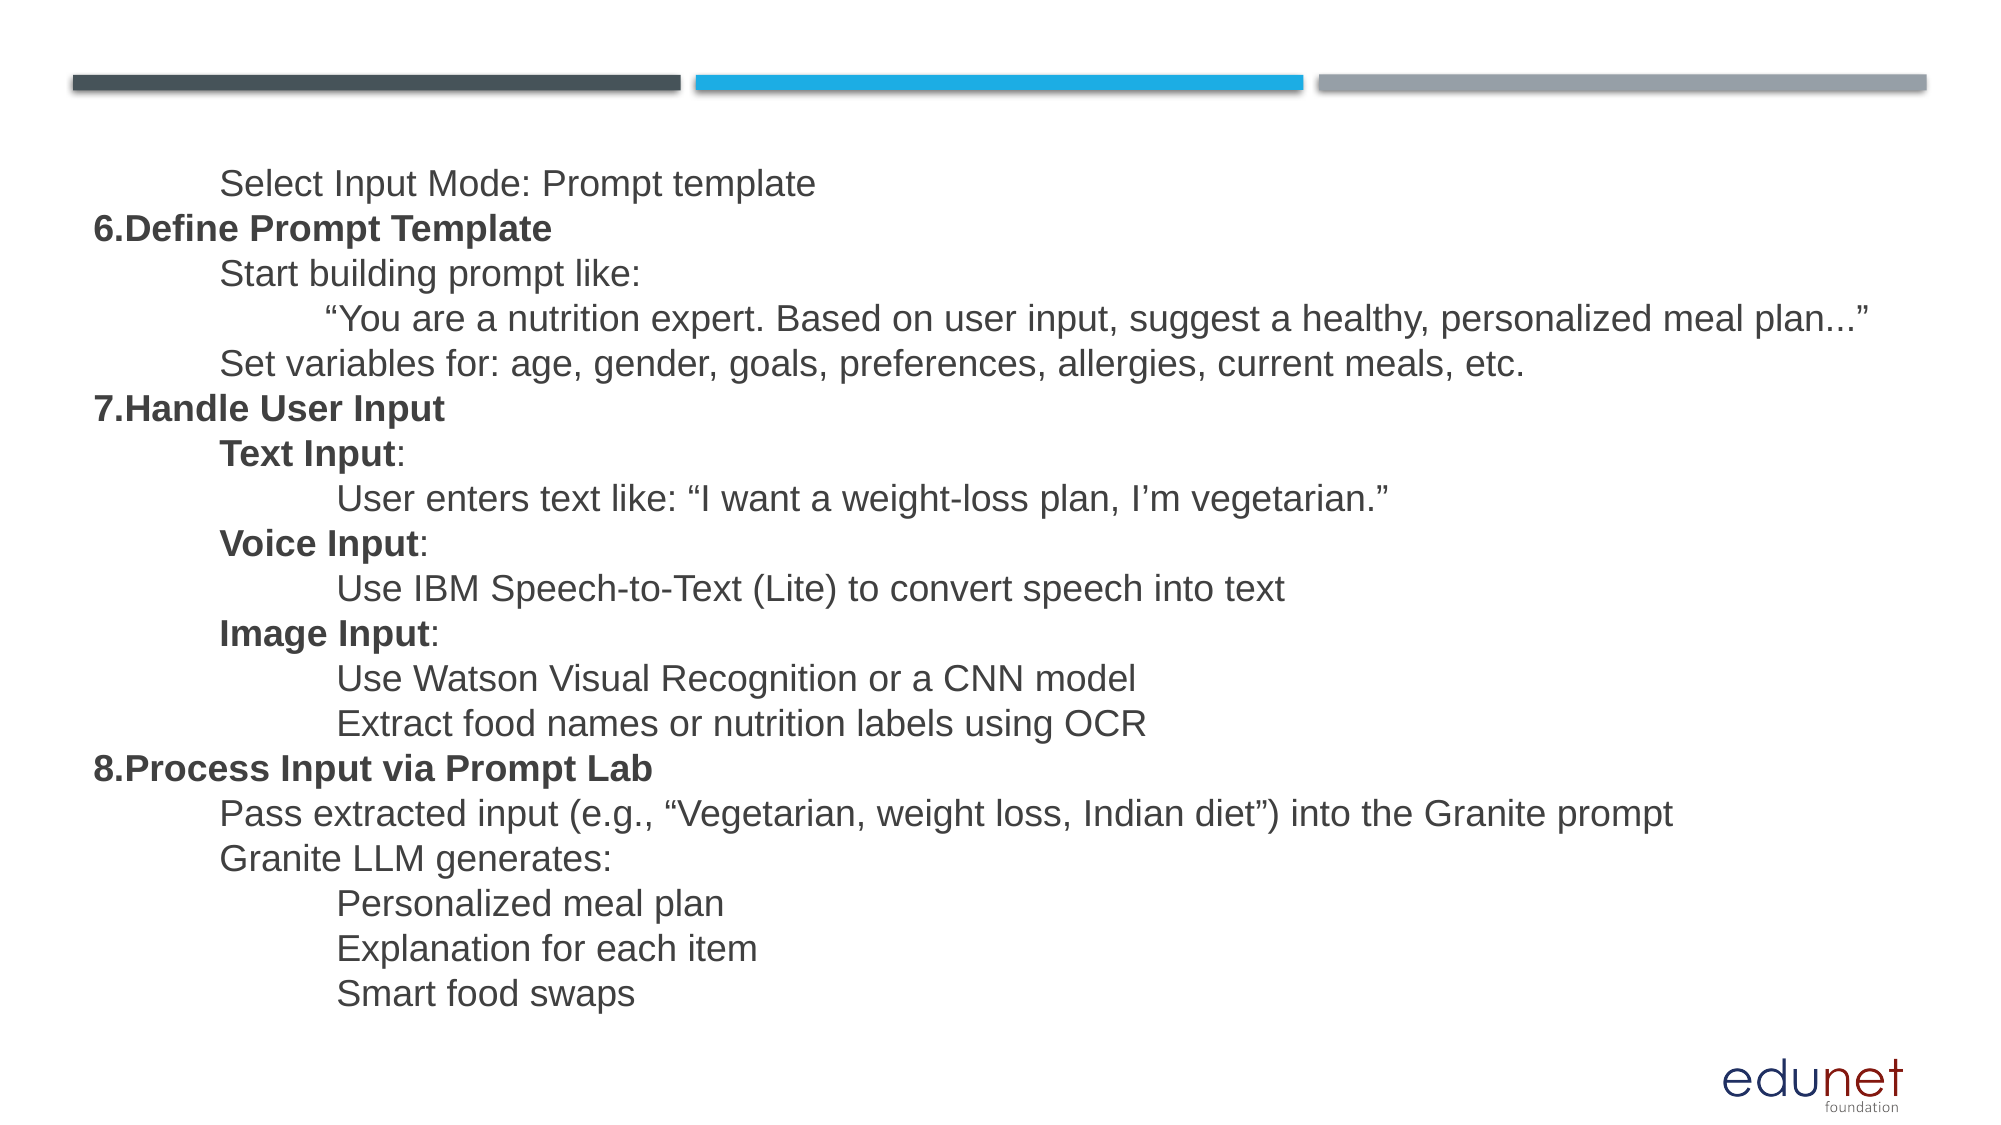

Select Input Mode: Prompt template
6.Define Prompt Template
            Start building prompt like:
               “You are a nutrition expert. Based on user input, suggest a healthy, personalized meal plan...”
            Set variables for: age, gender, goals, preferences, allergies, current meals, etc.
7.Handle User Input
            Text Input:
                User enters text like: “I want a weight-loss plan, I’m vegetarian.”
            Voice Input:
                Use IBM Speech-to-Text (Lite) to convert speech into text
            Image Input:
                Use Watson Visual Recognition or a CNN model
                Extract food names or nutrition labels using OCR
8.Process Input via Prompt Lab
            Pass extracted input (e.g., “Vegetarian, weight loss, Indian diet”) into the Granite prompt
            Granite LLM generates:
                Personalized meal plan
                Explanation for each item
                Smart food swaps